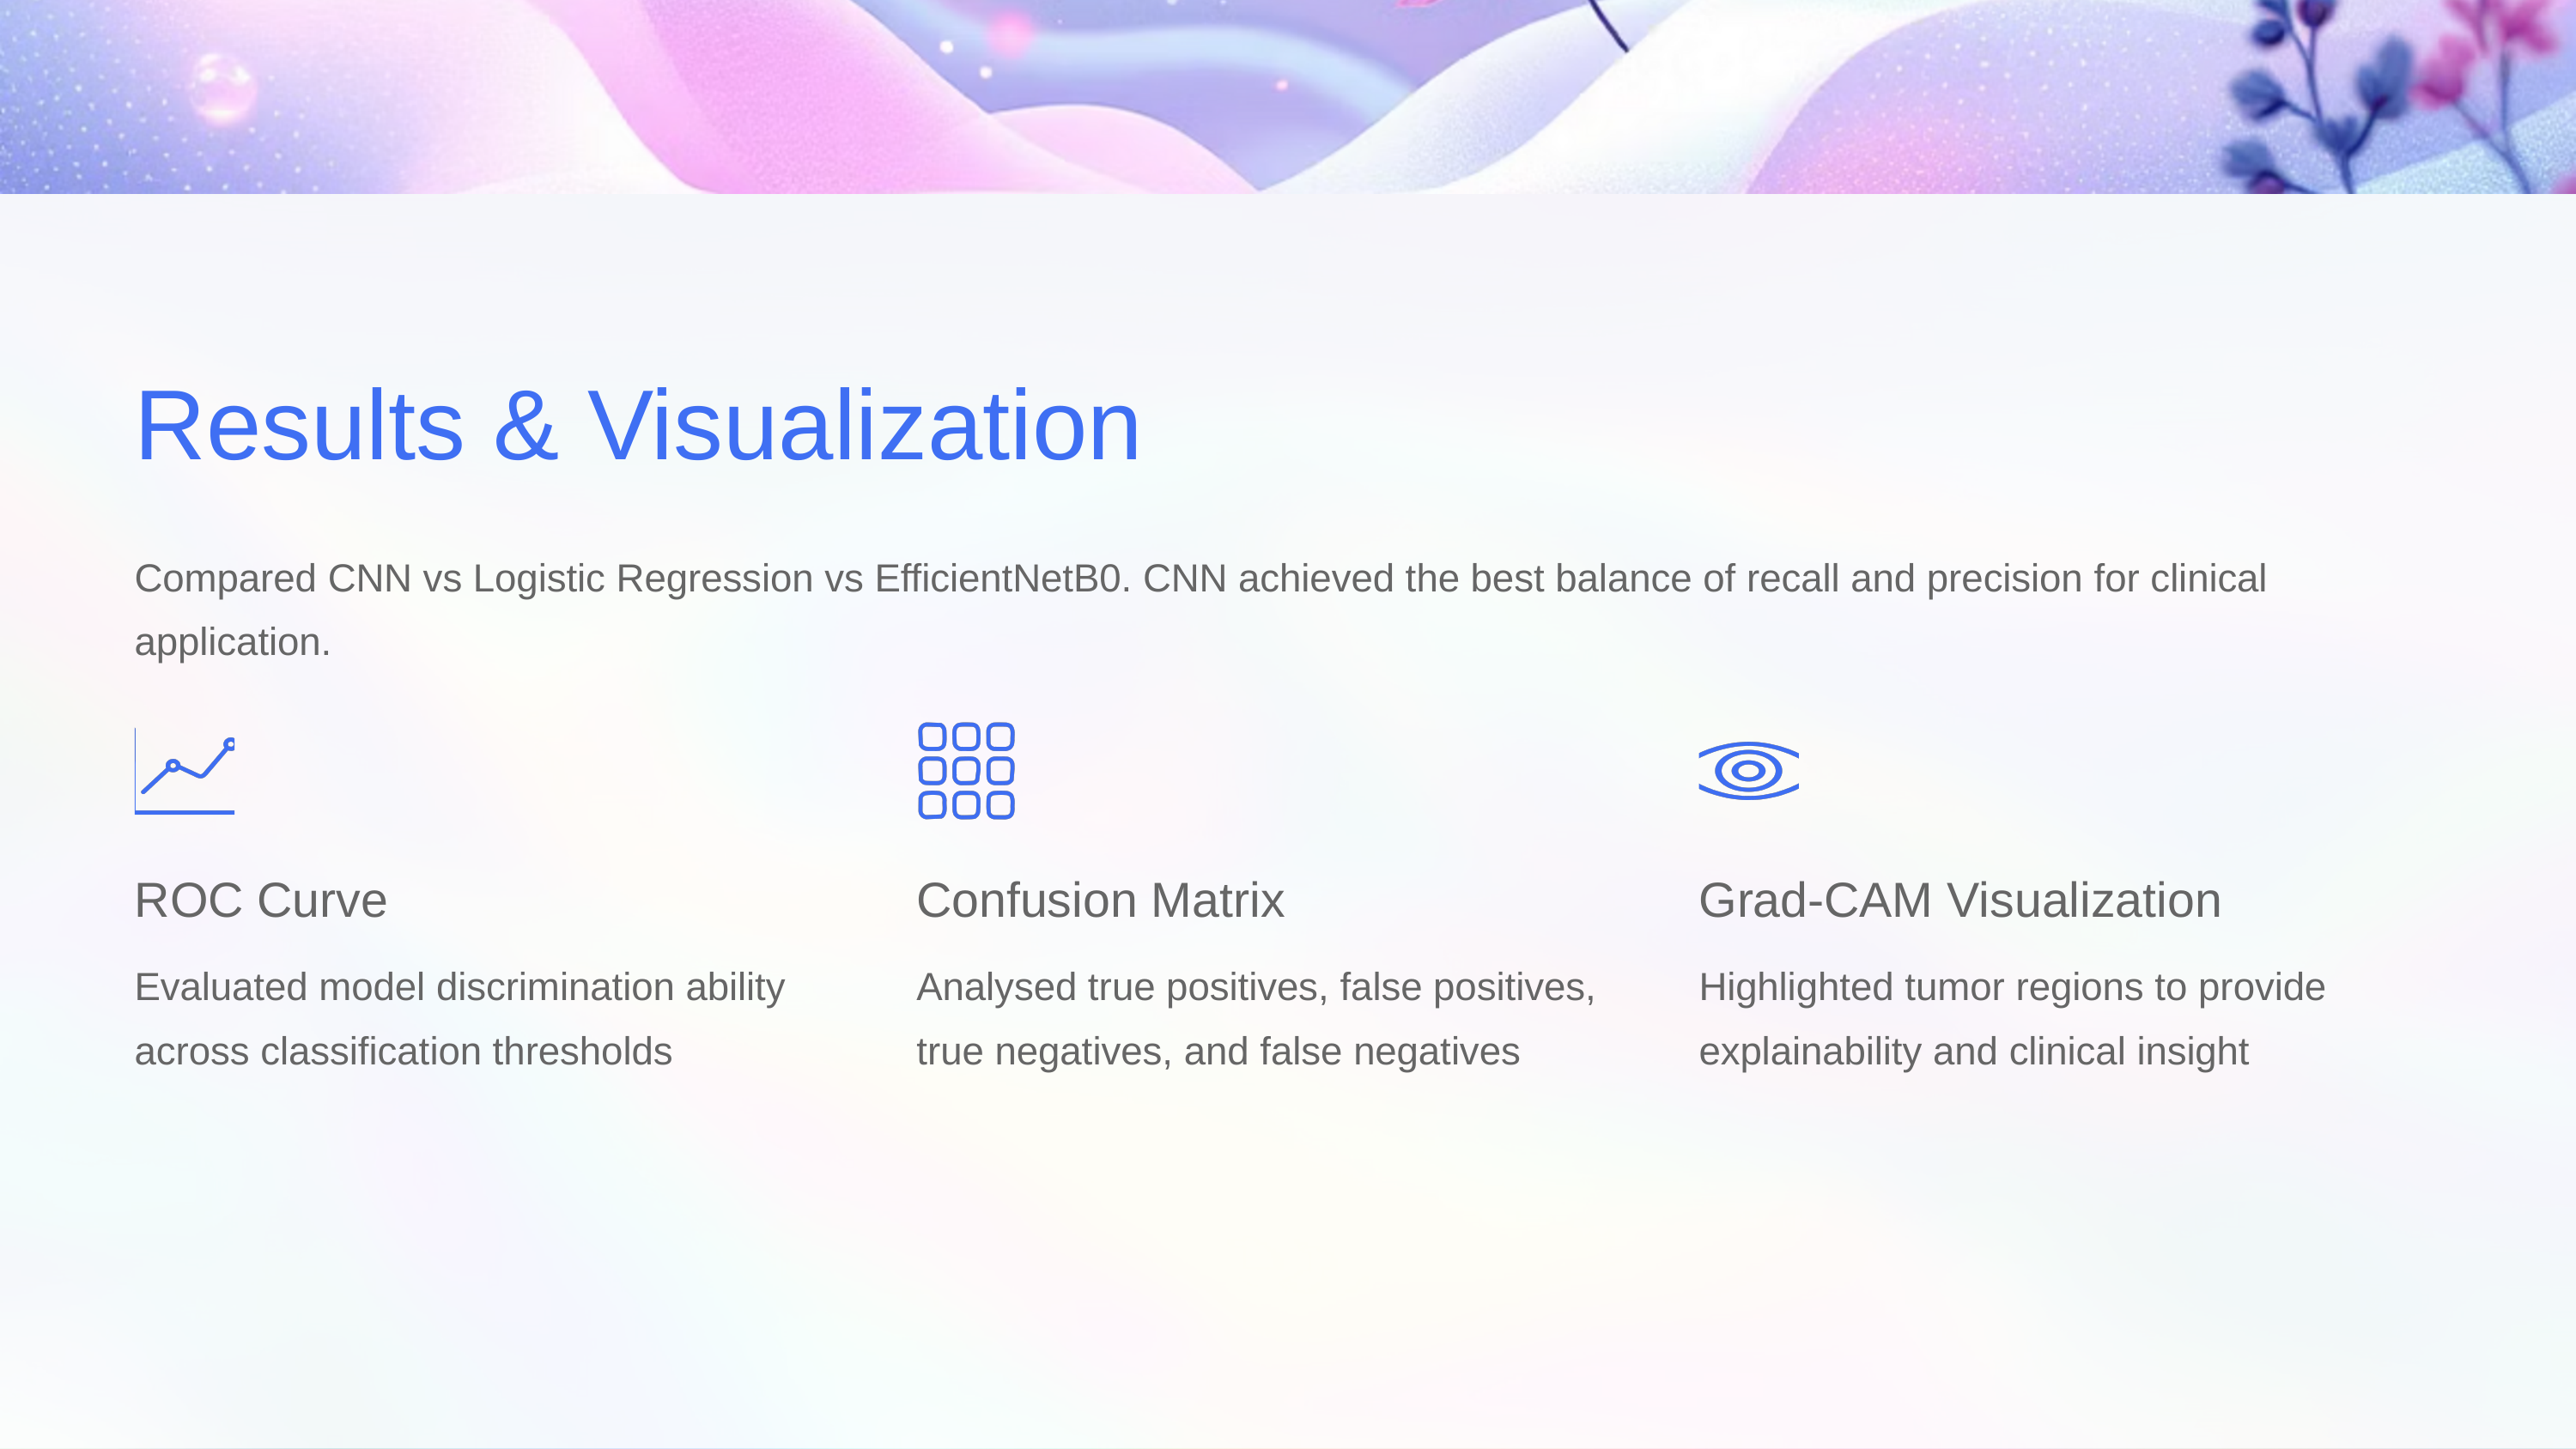

Results & Visualization
Compared CNN vs Logistic Regression vs EfficientNetB0. CNN achieved the best balance of recall and precision for clinical application.

ROC Curve
Confusion Matrix
Grad-CAM Visualization
Evaluated model discrimination ability across classification thresholds
Analysed true positives, false positives, true negatives, and false negatives
Highlighted tumor regions to provide explainability and clinical insight